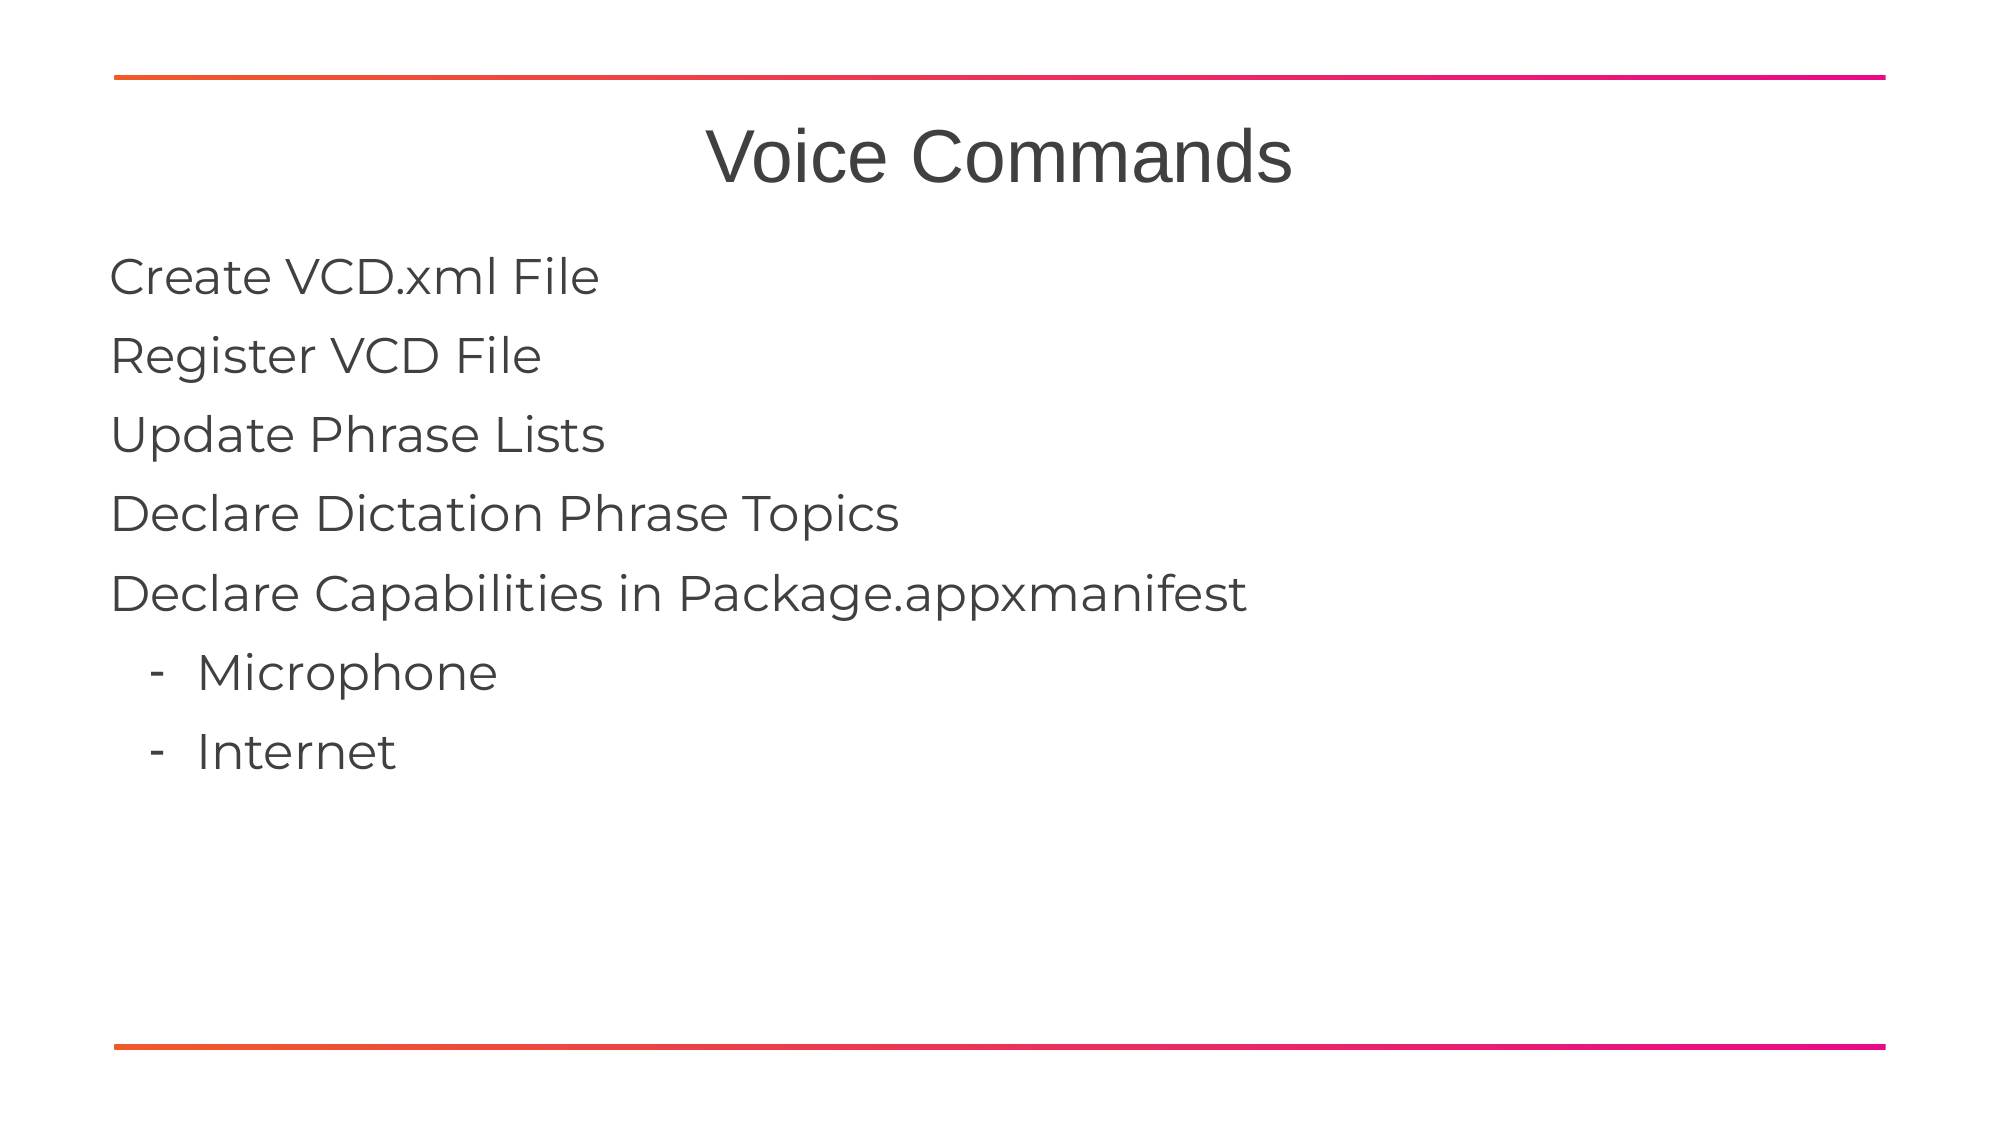

# Voice Commands
Create VCD.xml File
Register VCD File
Update Phrase Lists
Declare Dictation Phrase Topics
Declare Capabilities in Package.appxmanifest
Microphone
Internet